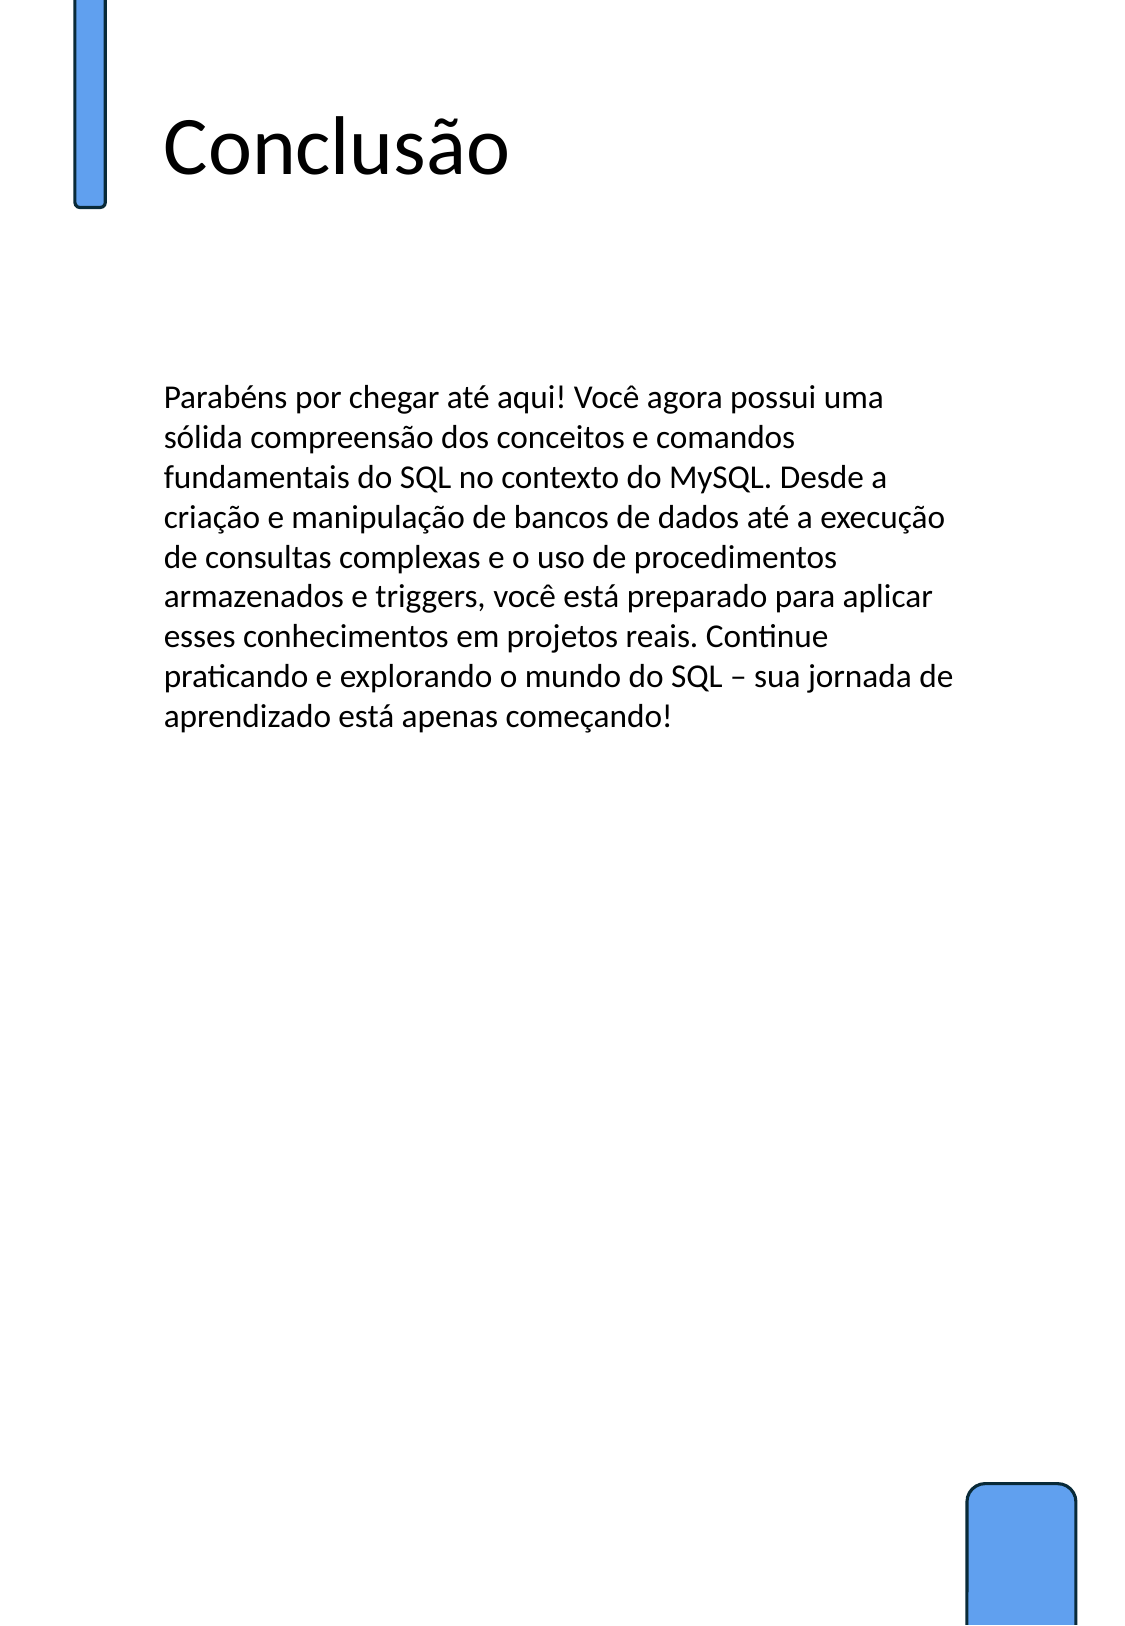

Conclusão
Parabéns por chegar até aqui! Você agora possui uma sólida compreensão dos conceitos e comandos fundamentais do SQL no contexto do MySQL. Desde a criação e manipulação de bancos de dados até a execução de consultas complexas e o uso de procedimentos armazenados e triggers, você está preparado para aplicar esses conhecimentos em projetos reais. Continue praticando e explorando o mundo do SQL – sua jornada de aprendizado está apenas começando!